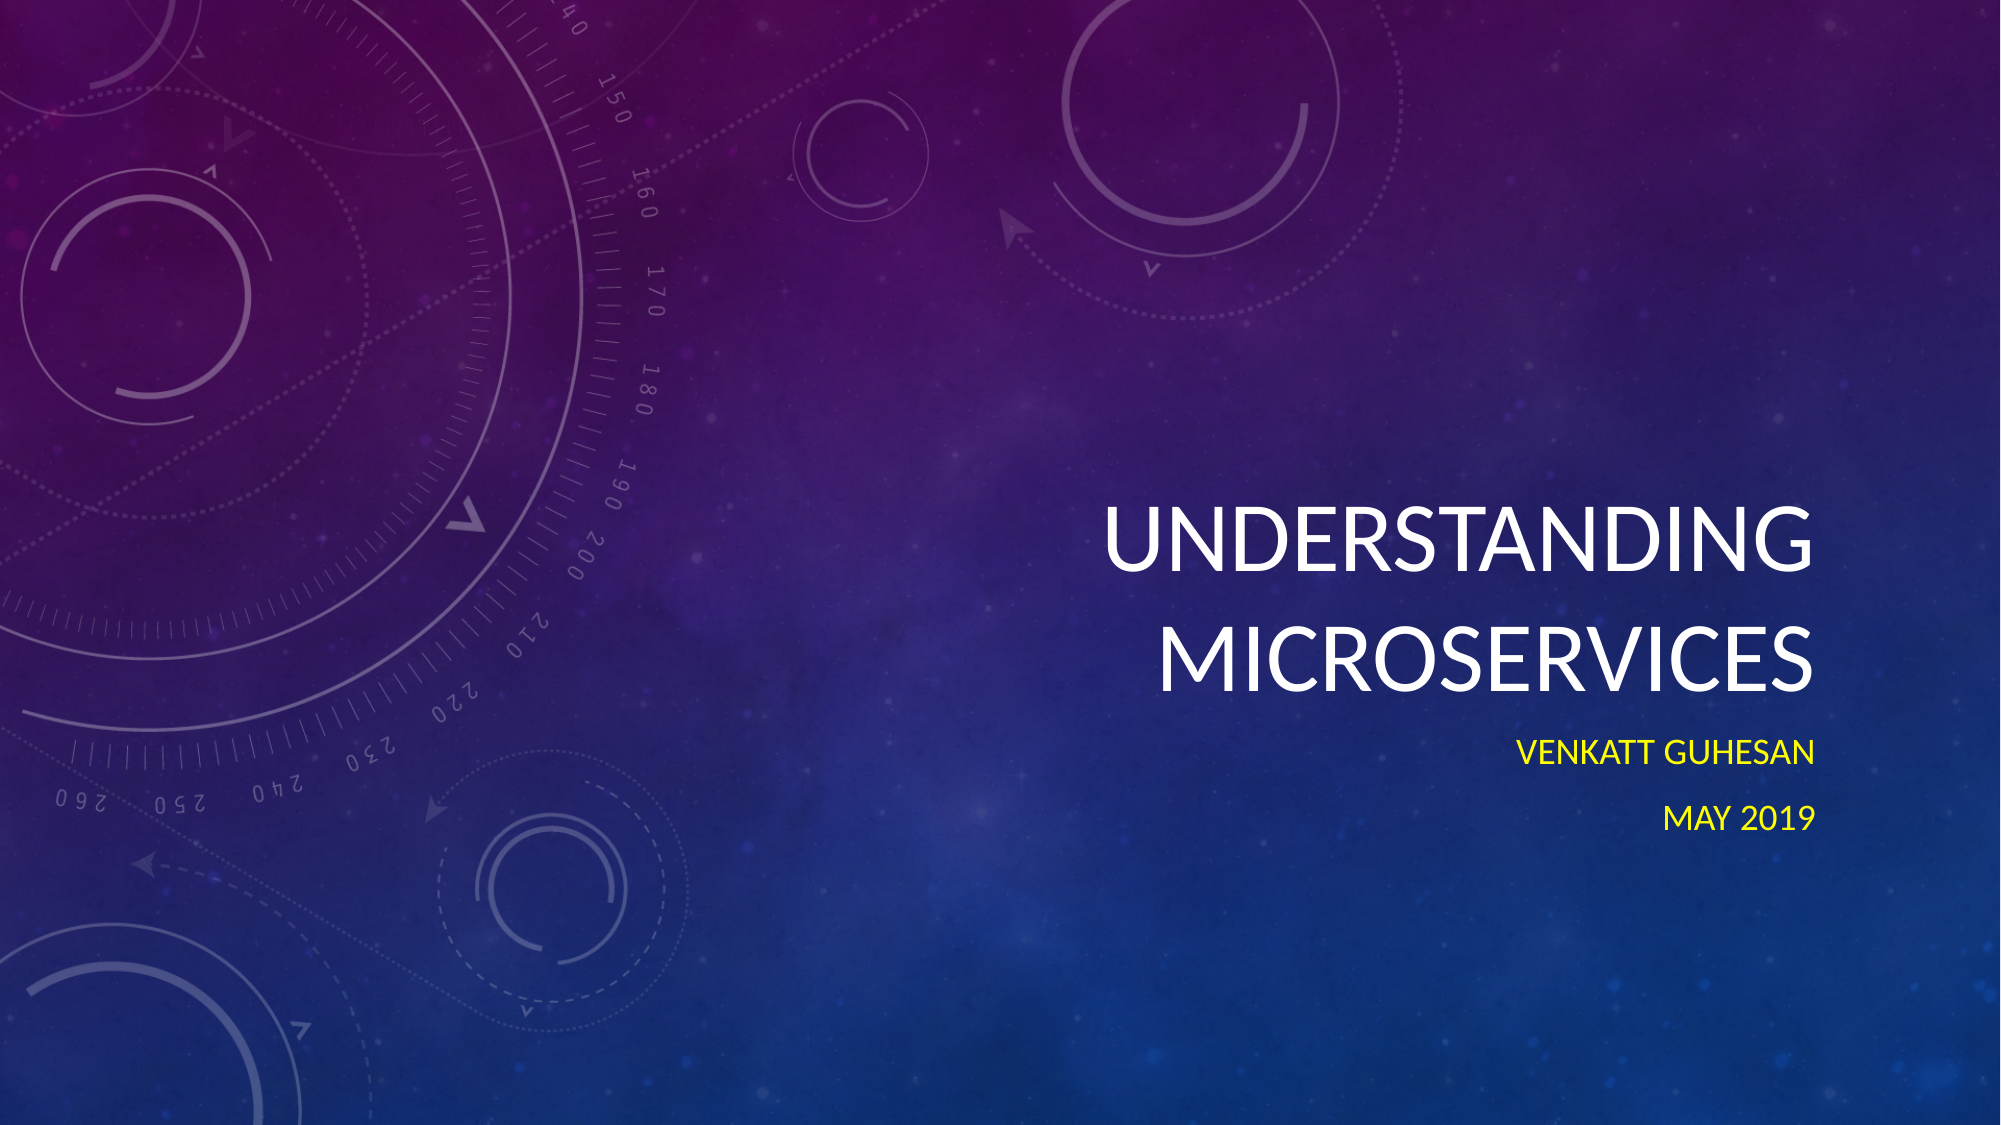

# Understanding Microservices
Venkatt Guhesan
May 2019